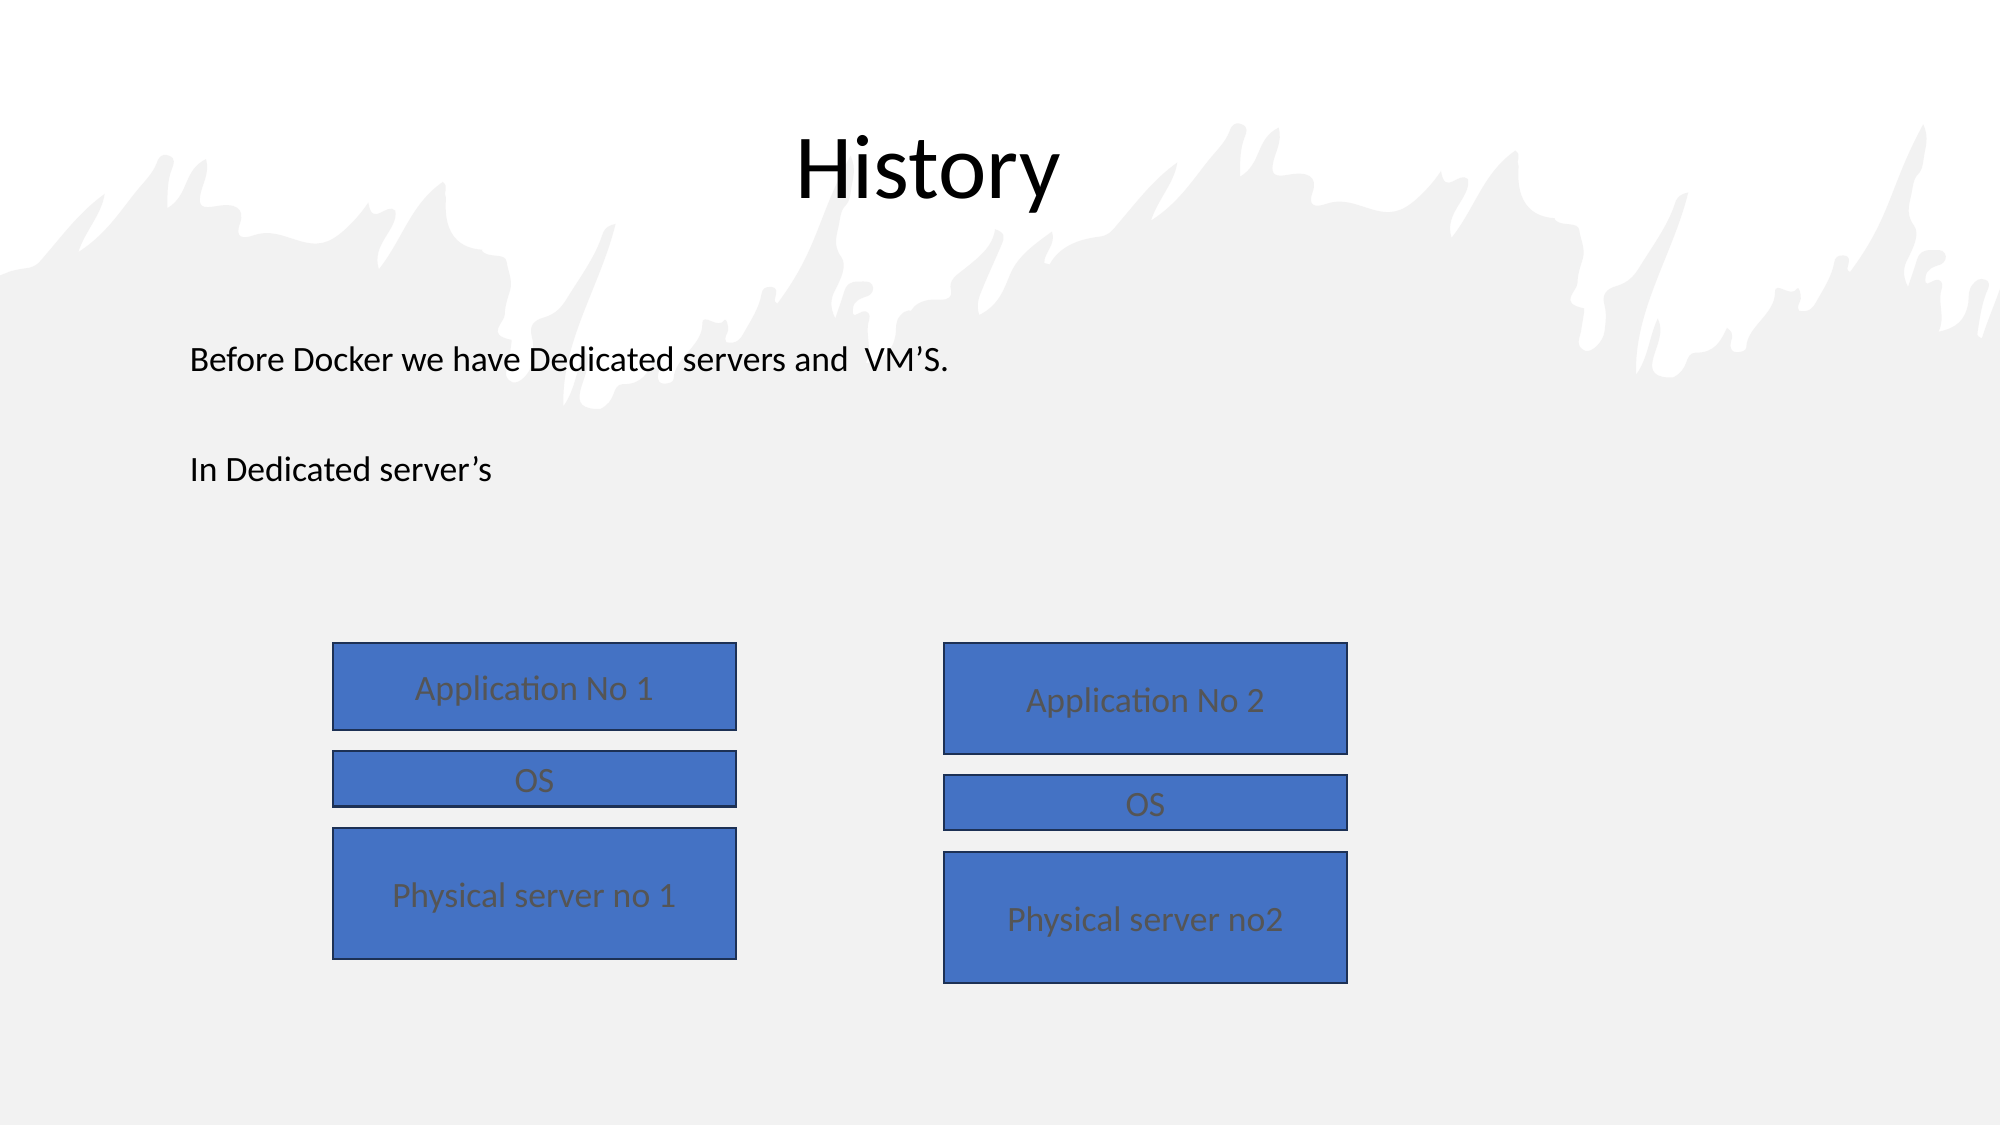

# History

Before Docker we have Dedicated servers and  VM’S.

In Dedicated server’s

Application No 1
Application No 2
OS
OS
Physical server no 1
Physical server no2